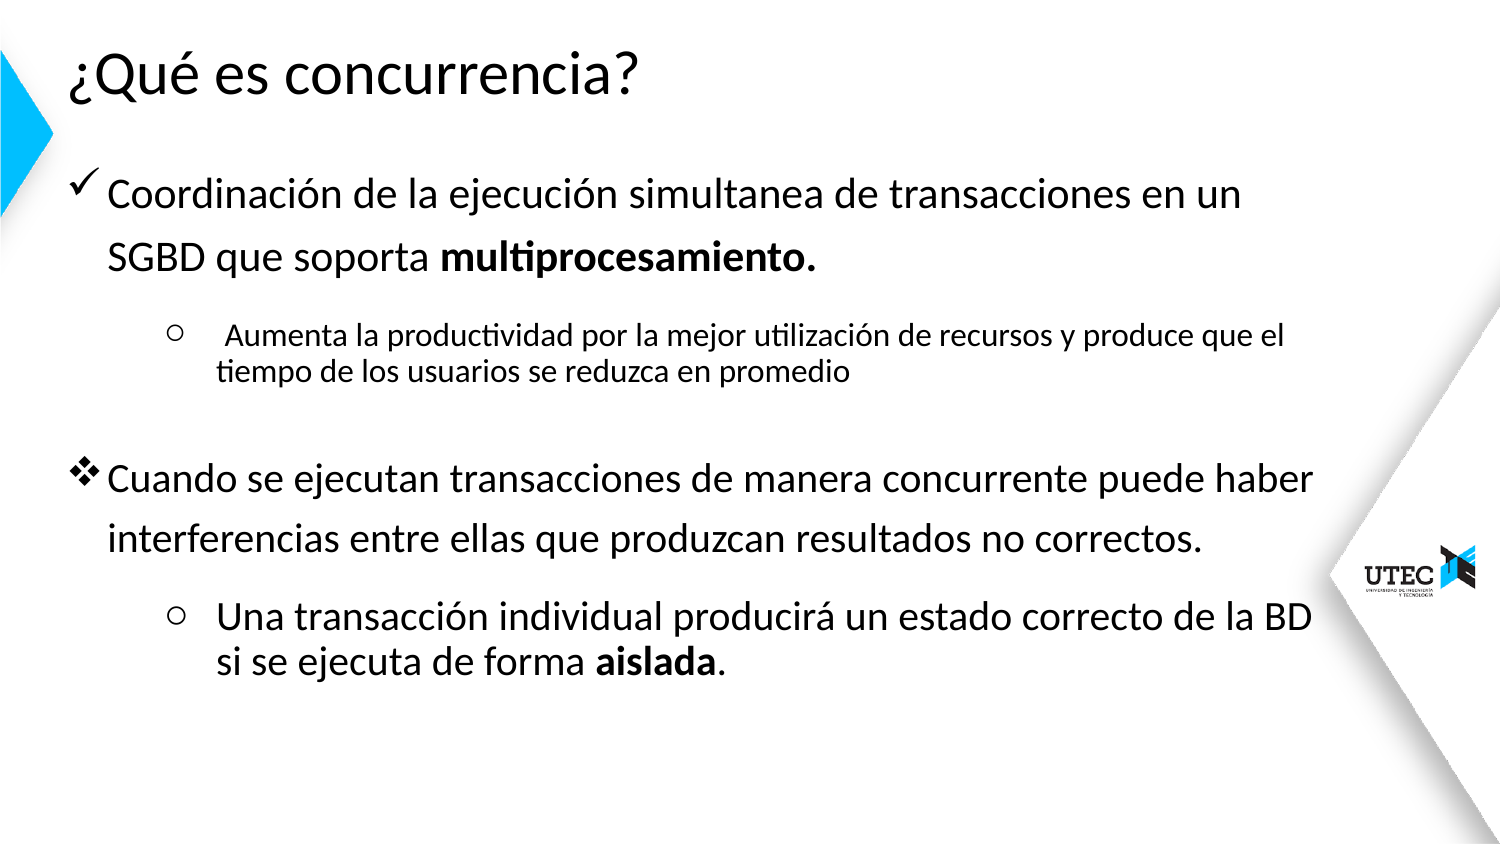

# ¿Qué es concurrencia?
Coordinación de la ejecución simultanea de transacciones en un SGBD que soporta multiprocesamiento.
 Aumenta la productividad por la mejor utilización de recursos y produce que el tiempo de los usuarios se reduzca en promedio

Cuando se ejecutan transacciones de manera concurrente puede haber interferencias entre ellas que produzcan resultados no correctos.
Una transacción individual producirá un estado correcto de la BD si se ejecuta de forma aislada.